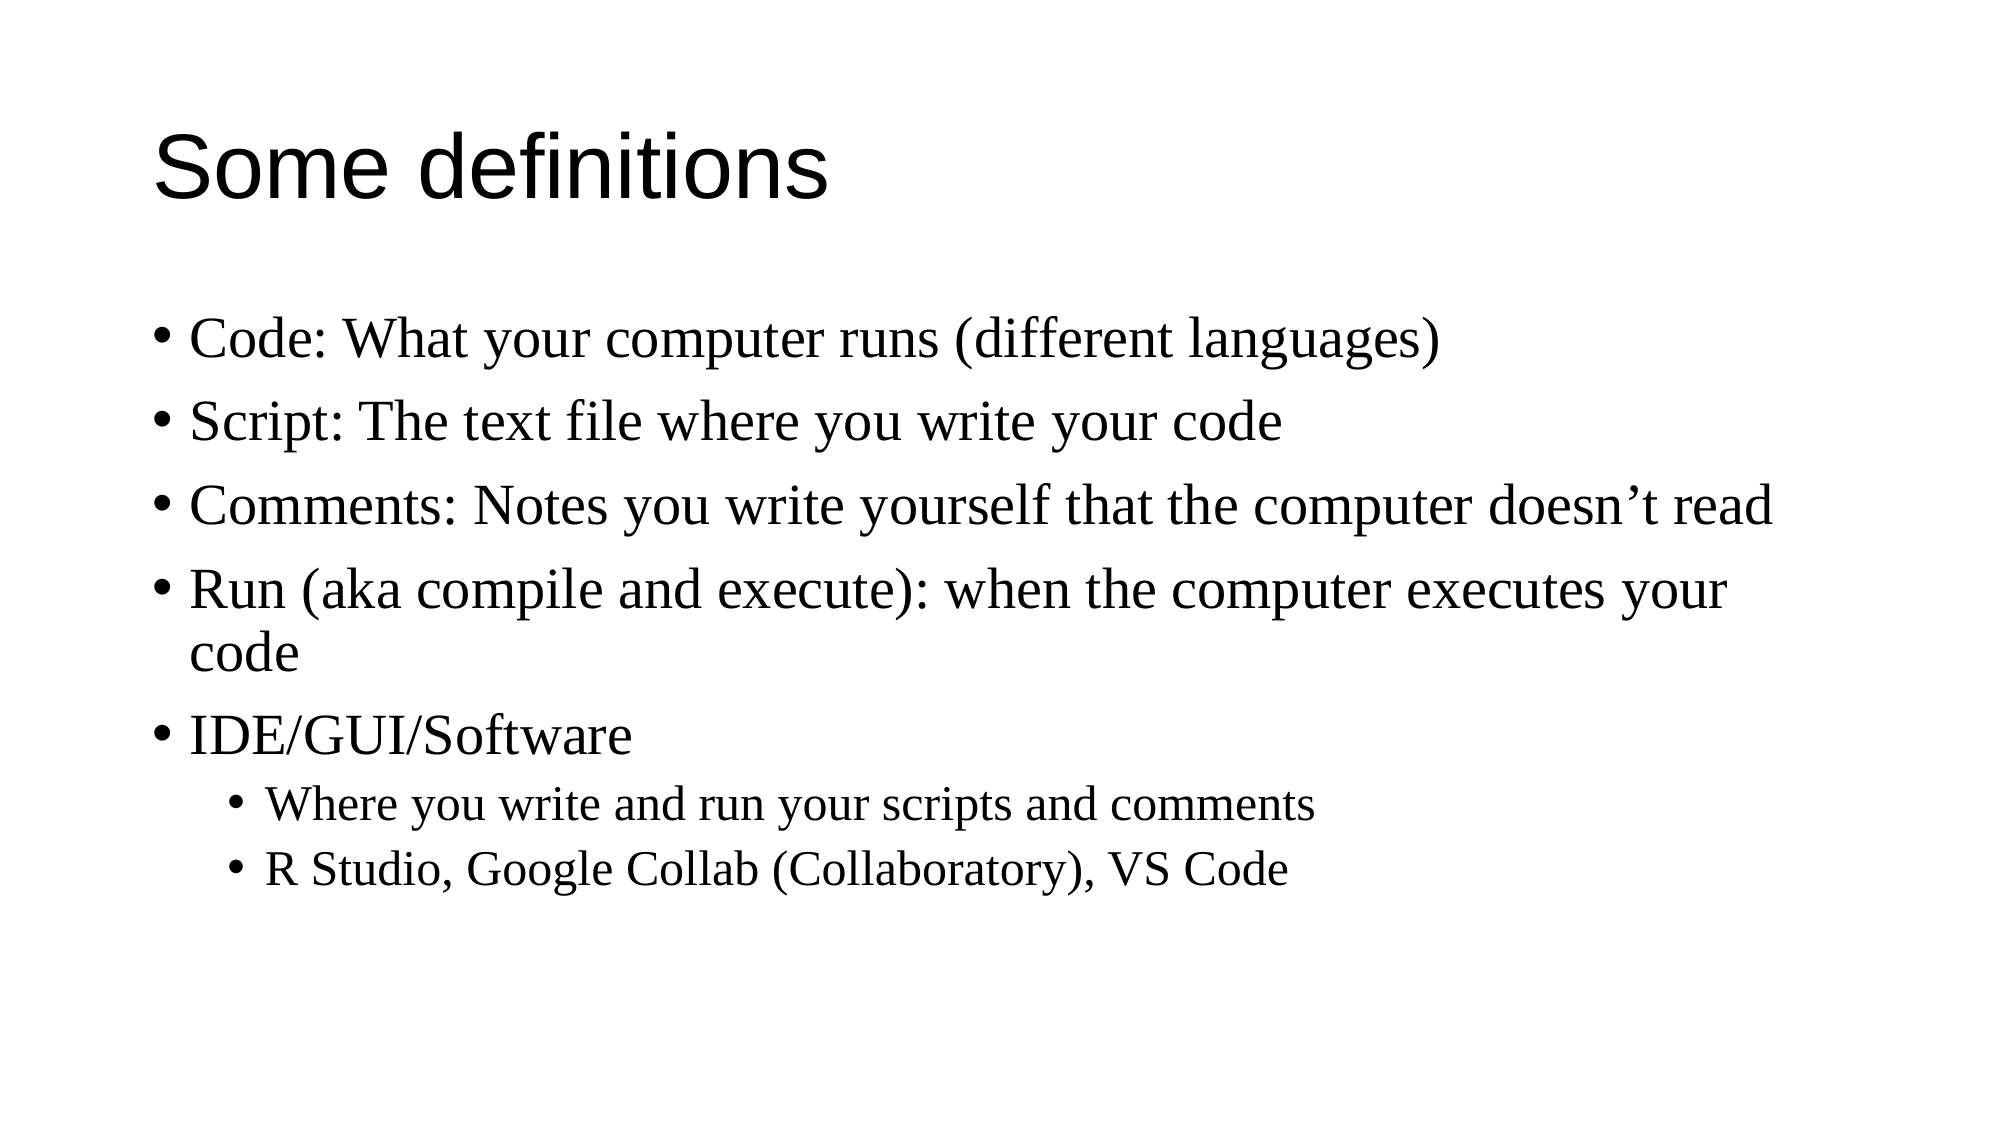

# Some definitions
Code: What your computer runs (different languages)
Script: The text file where you write your code
Comments: Notes you write yourself that the computer doesn’t read
Run (aka compile and execute): when the computer executes your code
IDE/GUI/Software
Where you write and run your scripts and comments
R Studio, Google Collab (Collaboratory), VS Code